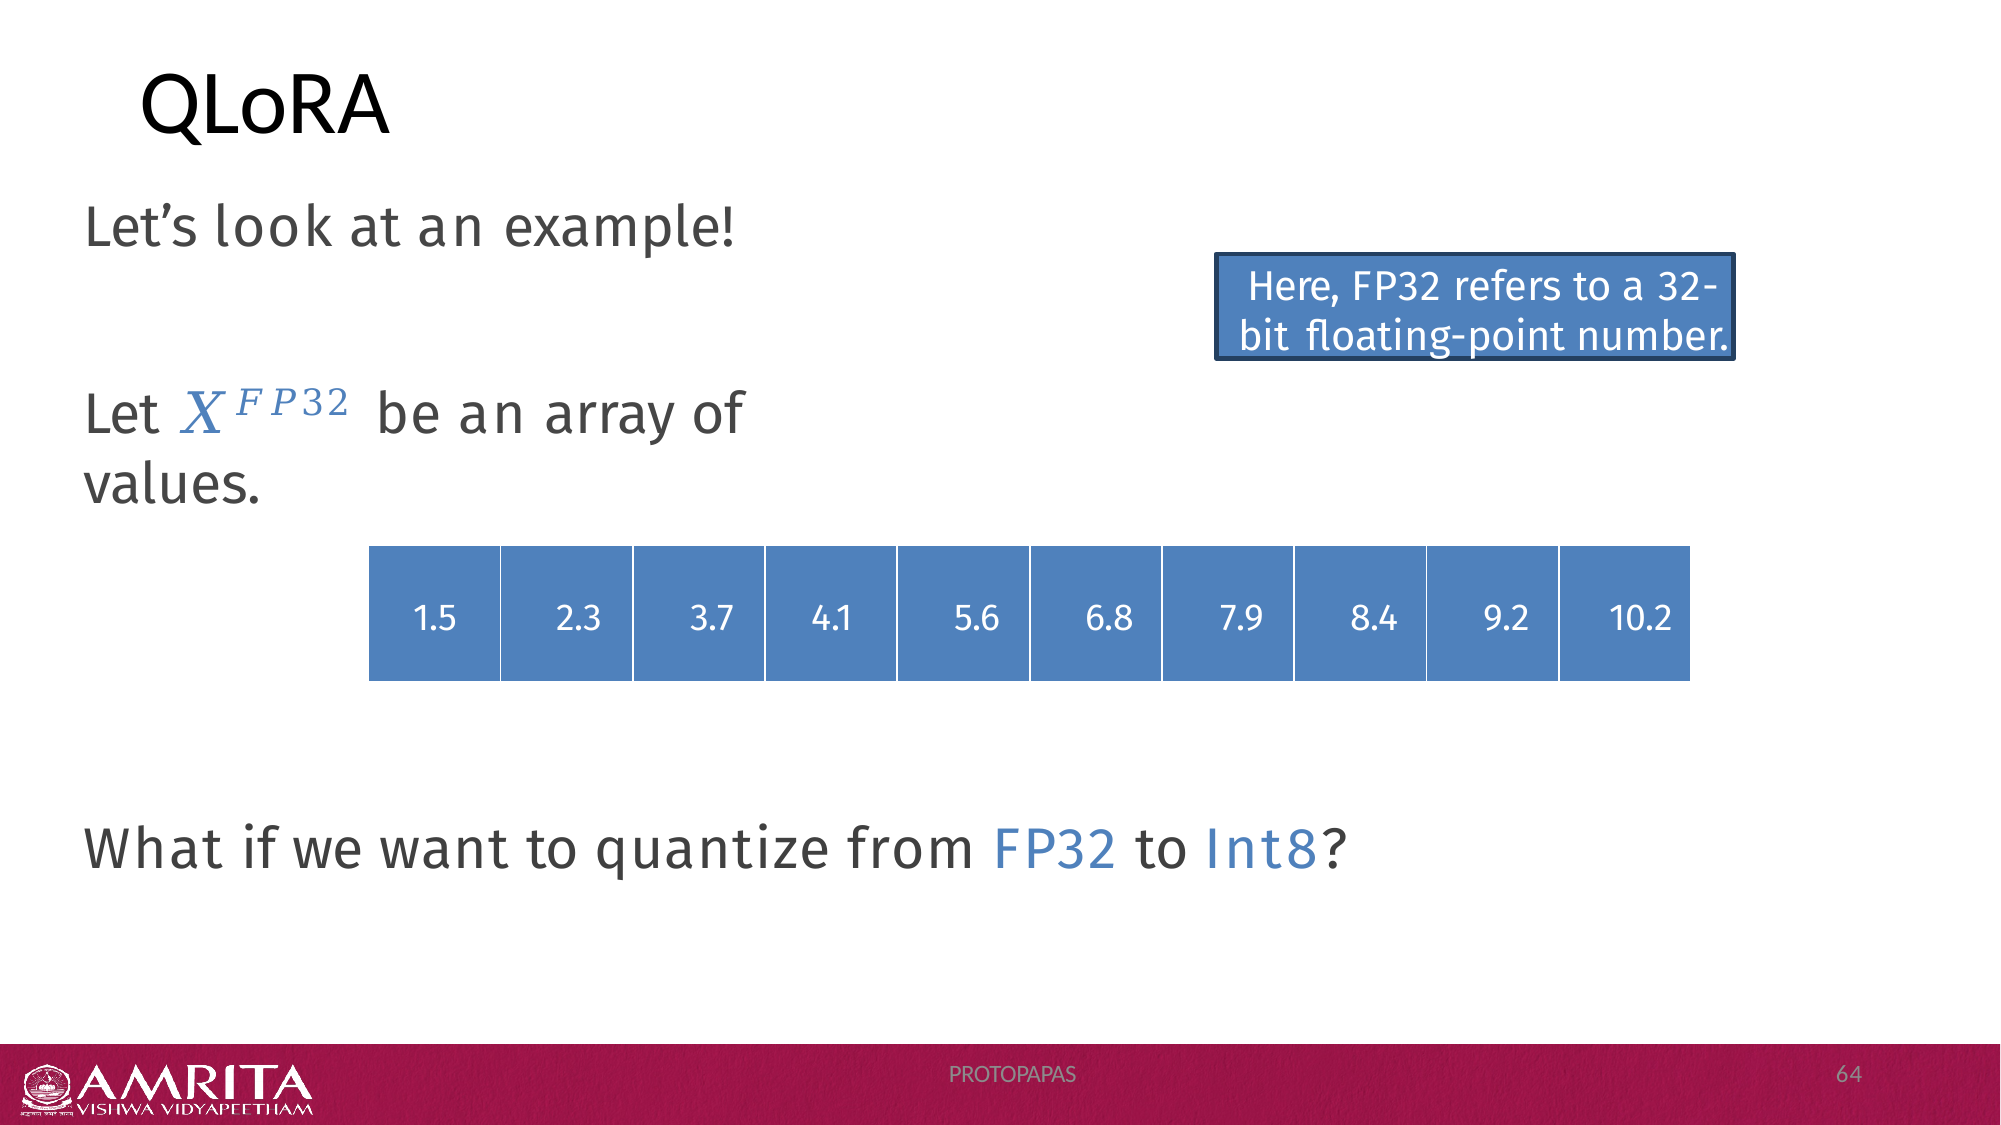

# QLoRA
Let’s look at an example!
Here, FP32 refers to a 32- bit floating-point number.
Let 𝑋𝐹𝑃32 be an array of values.
| 1.5 | 2.3 | 3.7 | 4.1 | 5.6 | 6.8 | 7.9 | 8.4 | 9.2 | 10.2 |
| --- | --- | --- | --- | --- | --- | --- | --- | --- | --- |
What if we want to quantize from FP32 to Int8?
Protopapas
64